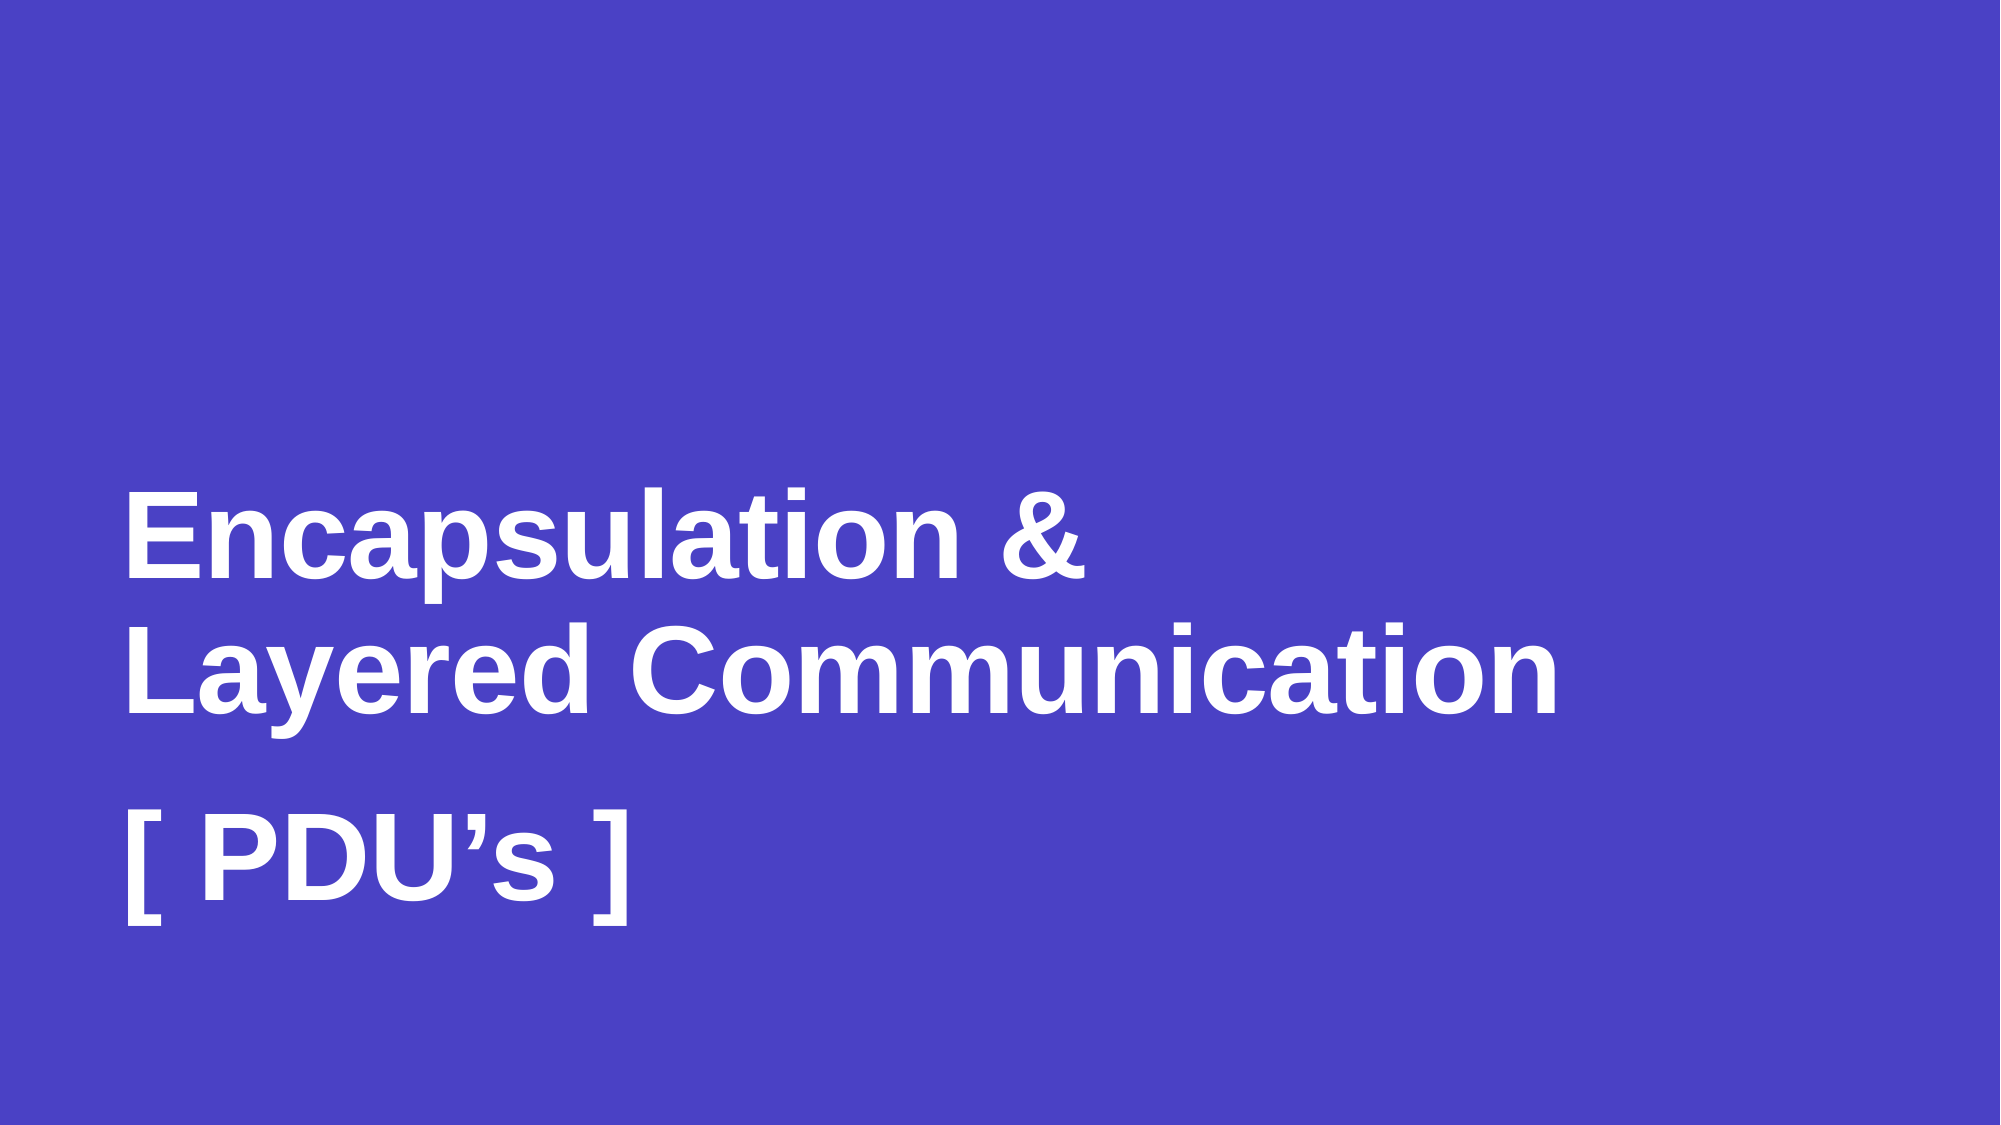

# Encapsulation & Layered Communication
[ PDU’s ]